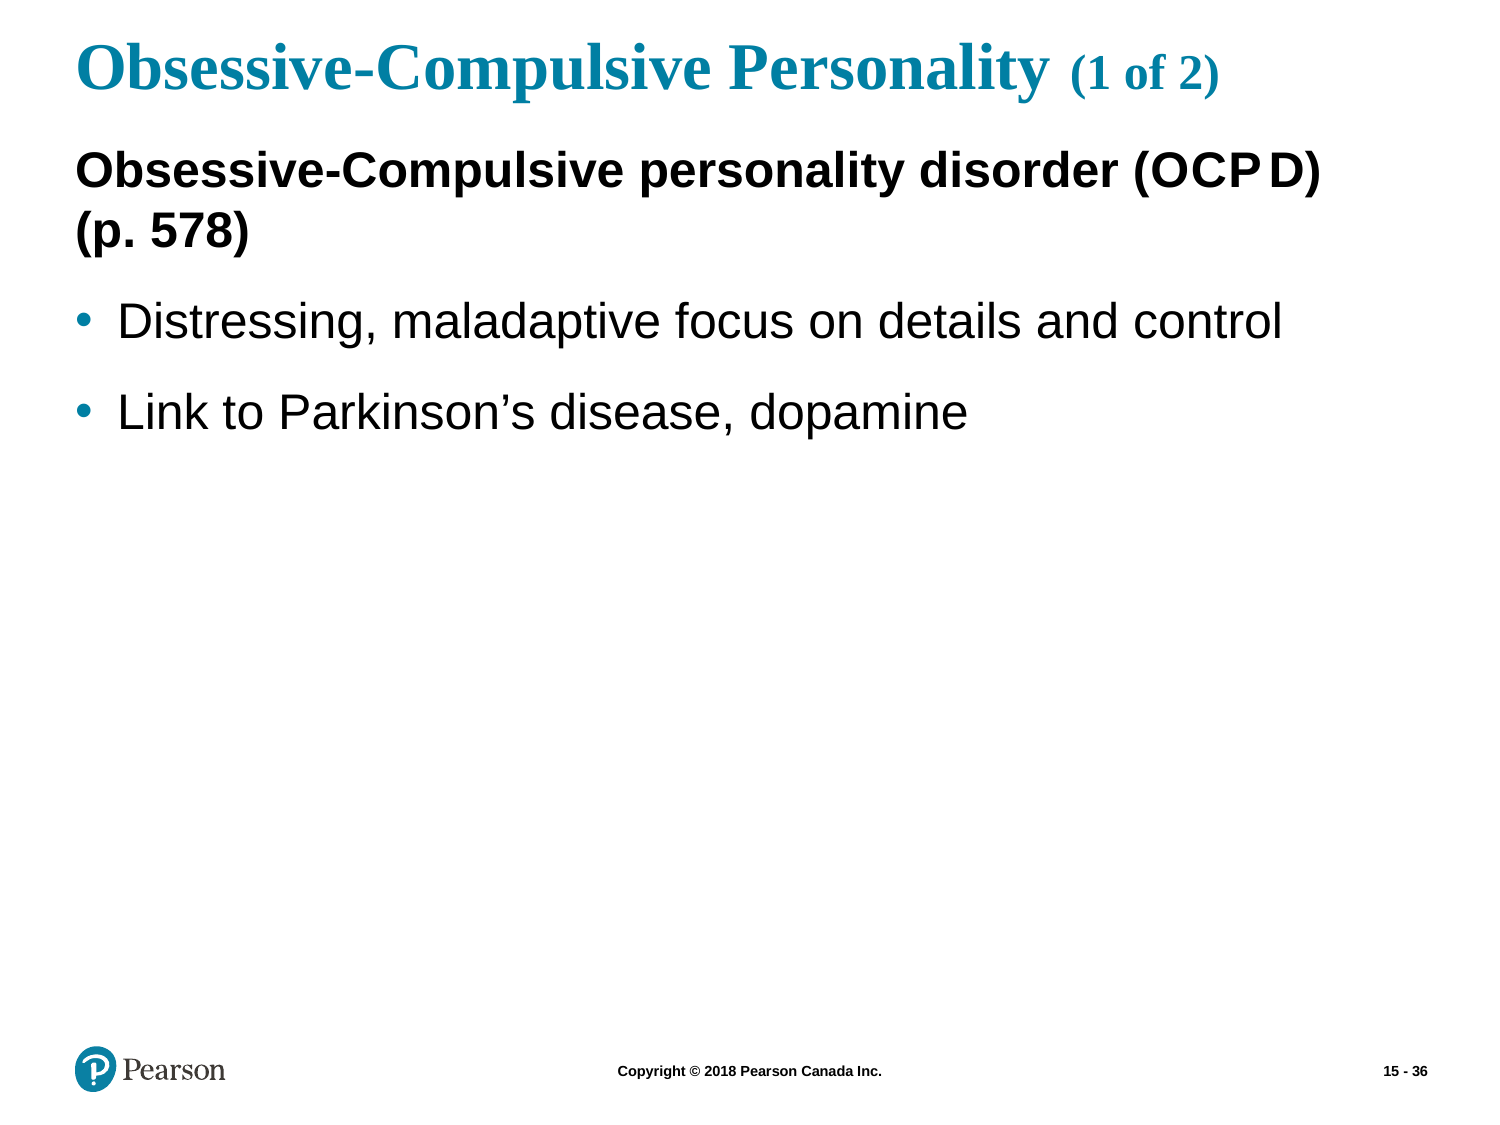

# Obsessive-Compulsive Personality (1 of 2)
Obsessive-Compulsive personality disorder (O C P D)    (p. 578)
Distressing, maladaptive focus on details and control
Link to Parkinson’s disease, dopamine